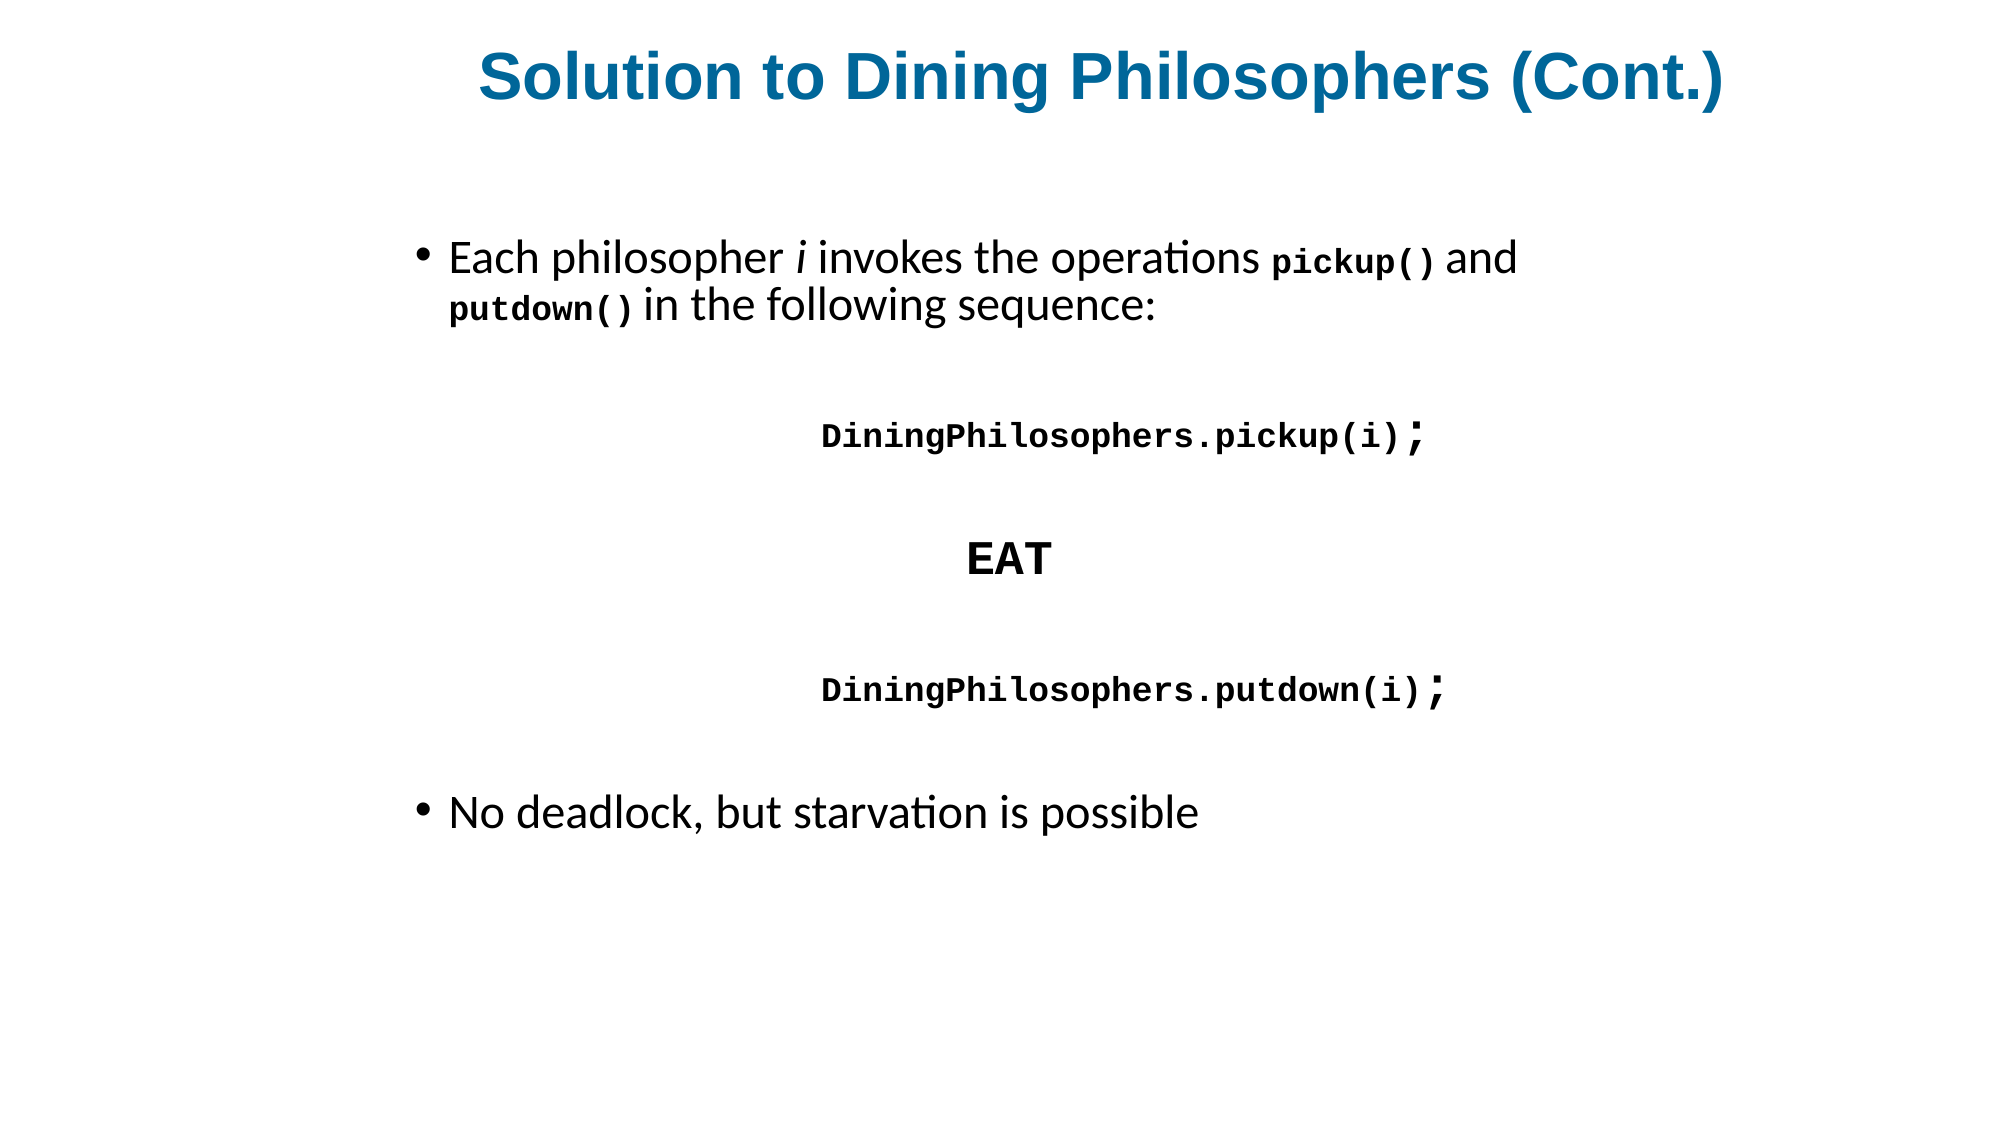

Solution to Dining Philosophers (Cont.)

Each philosopher i invokes the operations pickup() and putdown() in the following sequence:

              DiningPhilosophers.pickup(i);

                   EAT

              DiningPhilosophers.putdown(i);

No deadlock, but starvation is possible